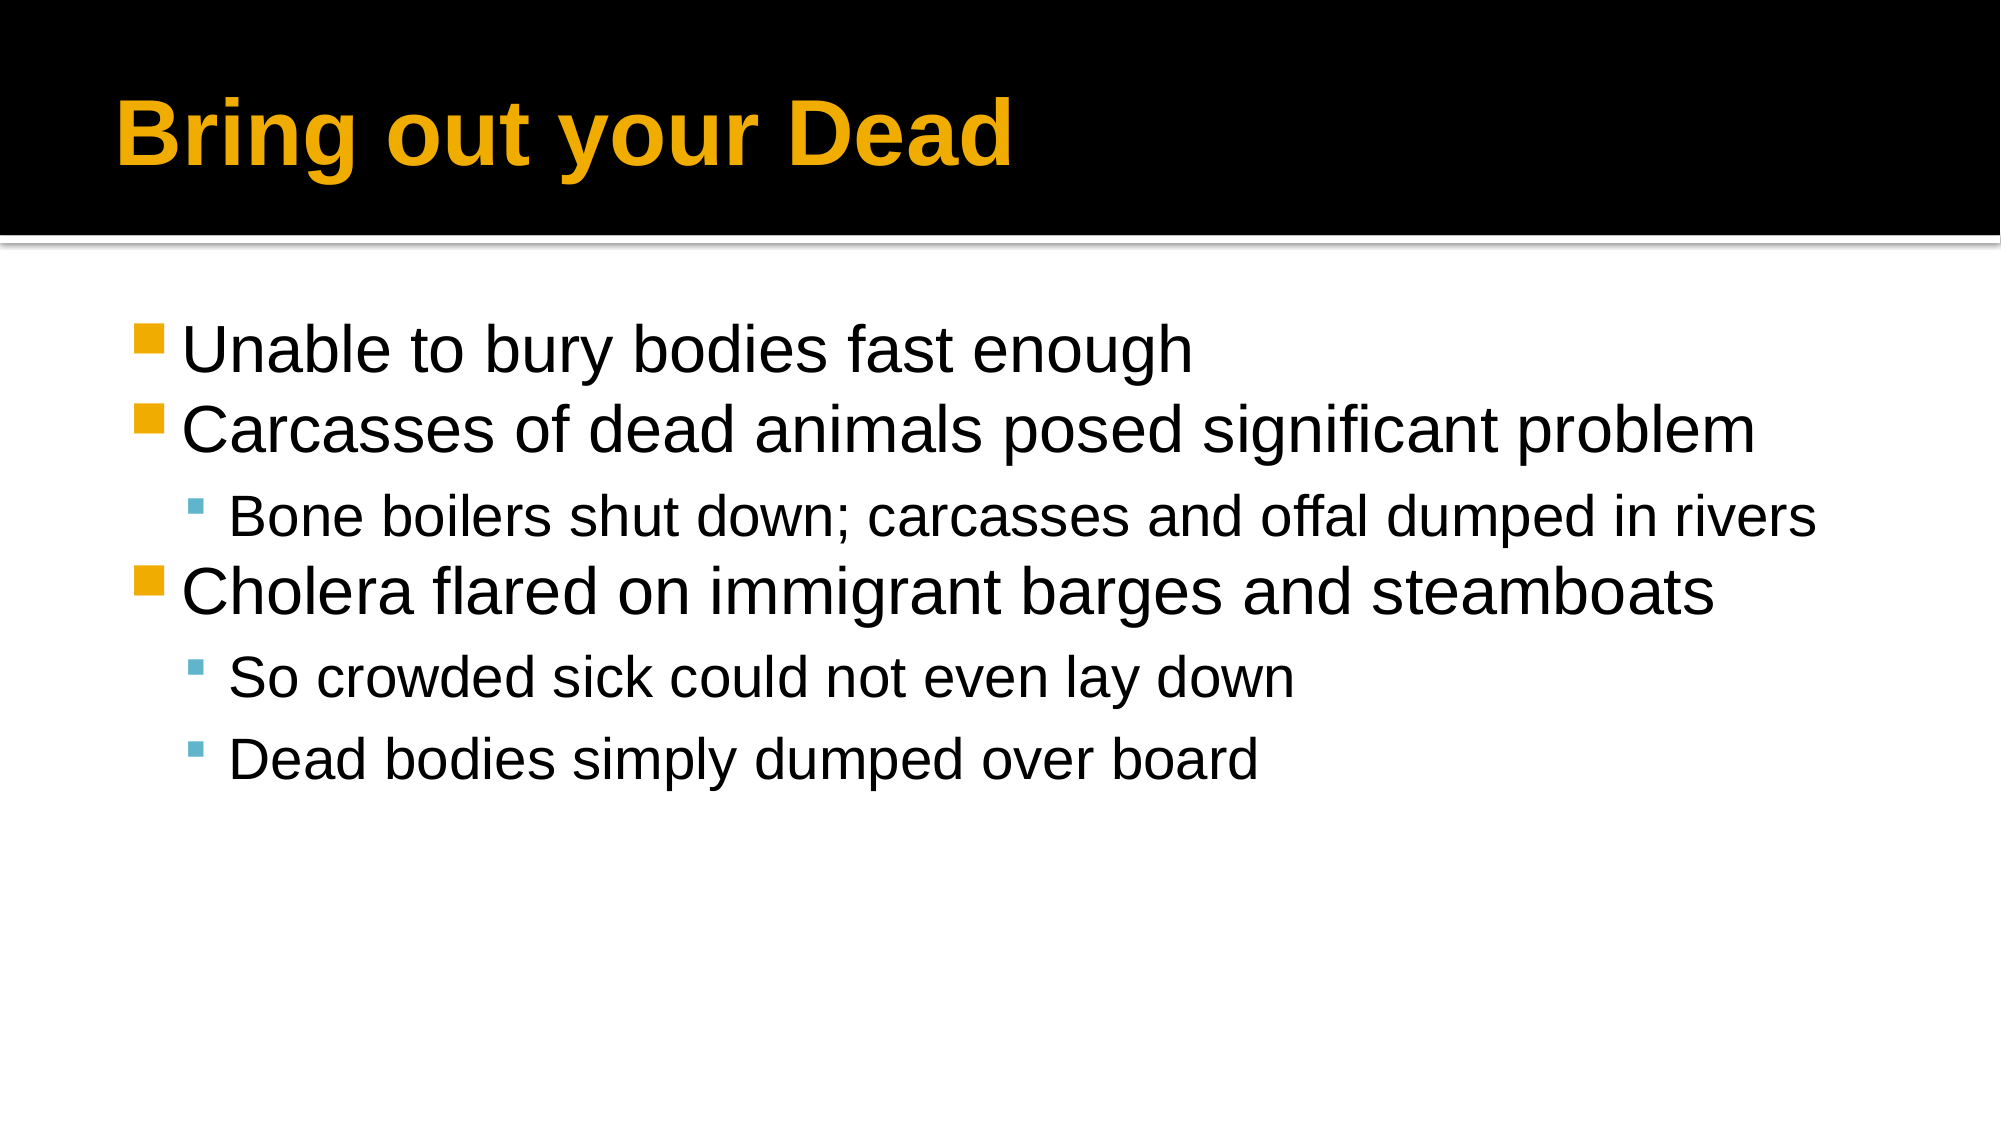

# Bring out your Dead
Unable to bury bodies fast enough
Carcasses of dead animals posed significant problem
Bone boilers shut down; carcasses and offal dumped in rivers
Cholera flared on immigrant barges and steamboats
So crowded sick could not even lay down
Dead bodies simply dumped over board